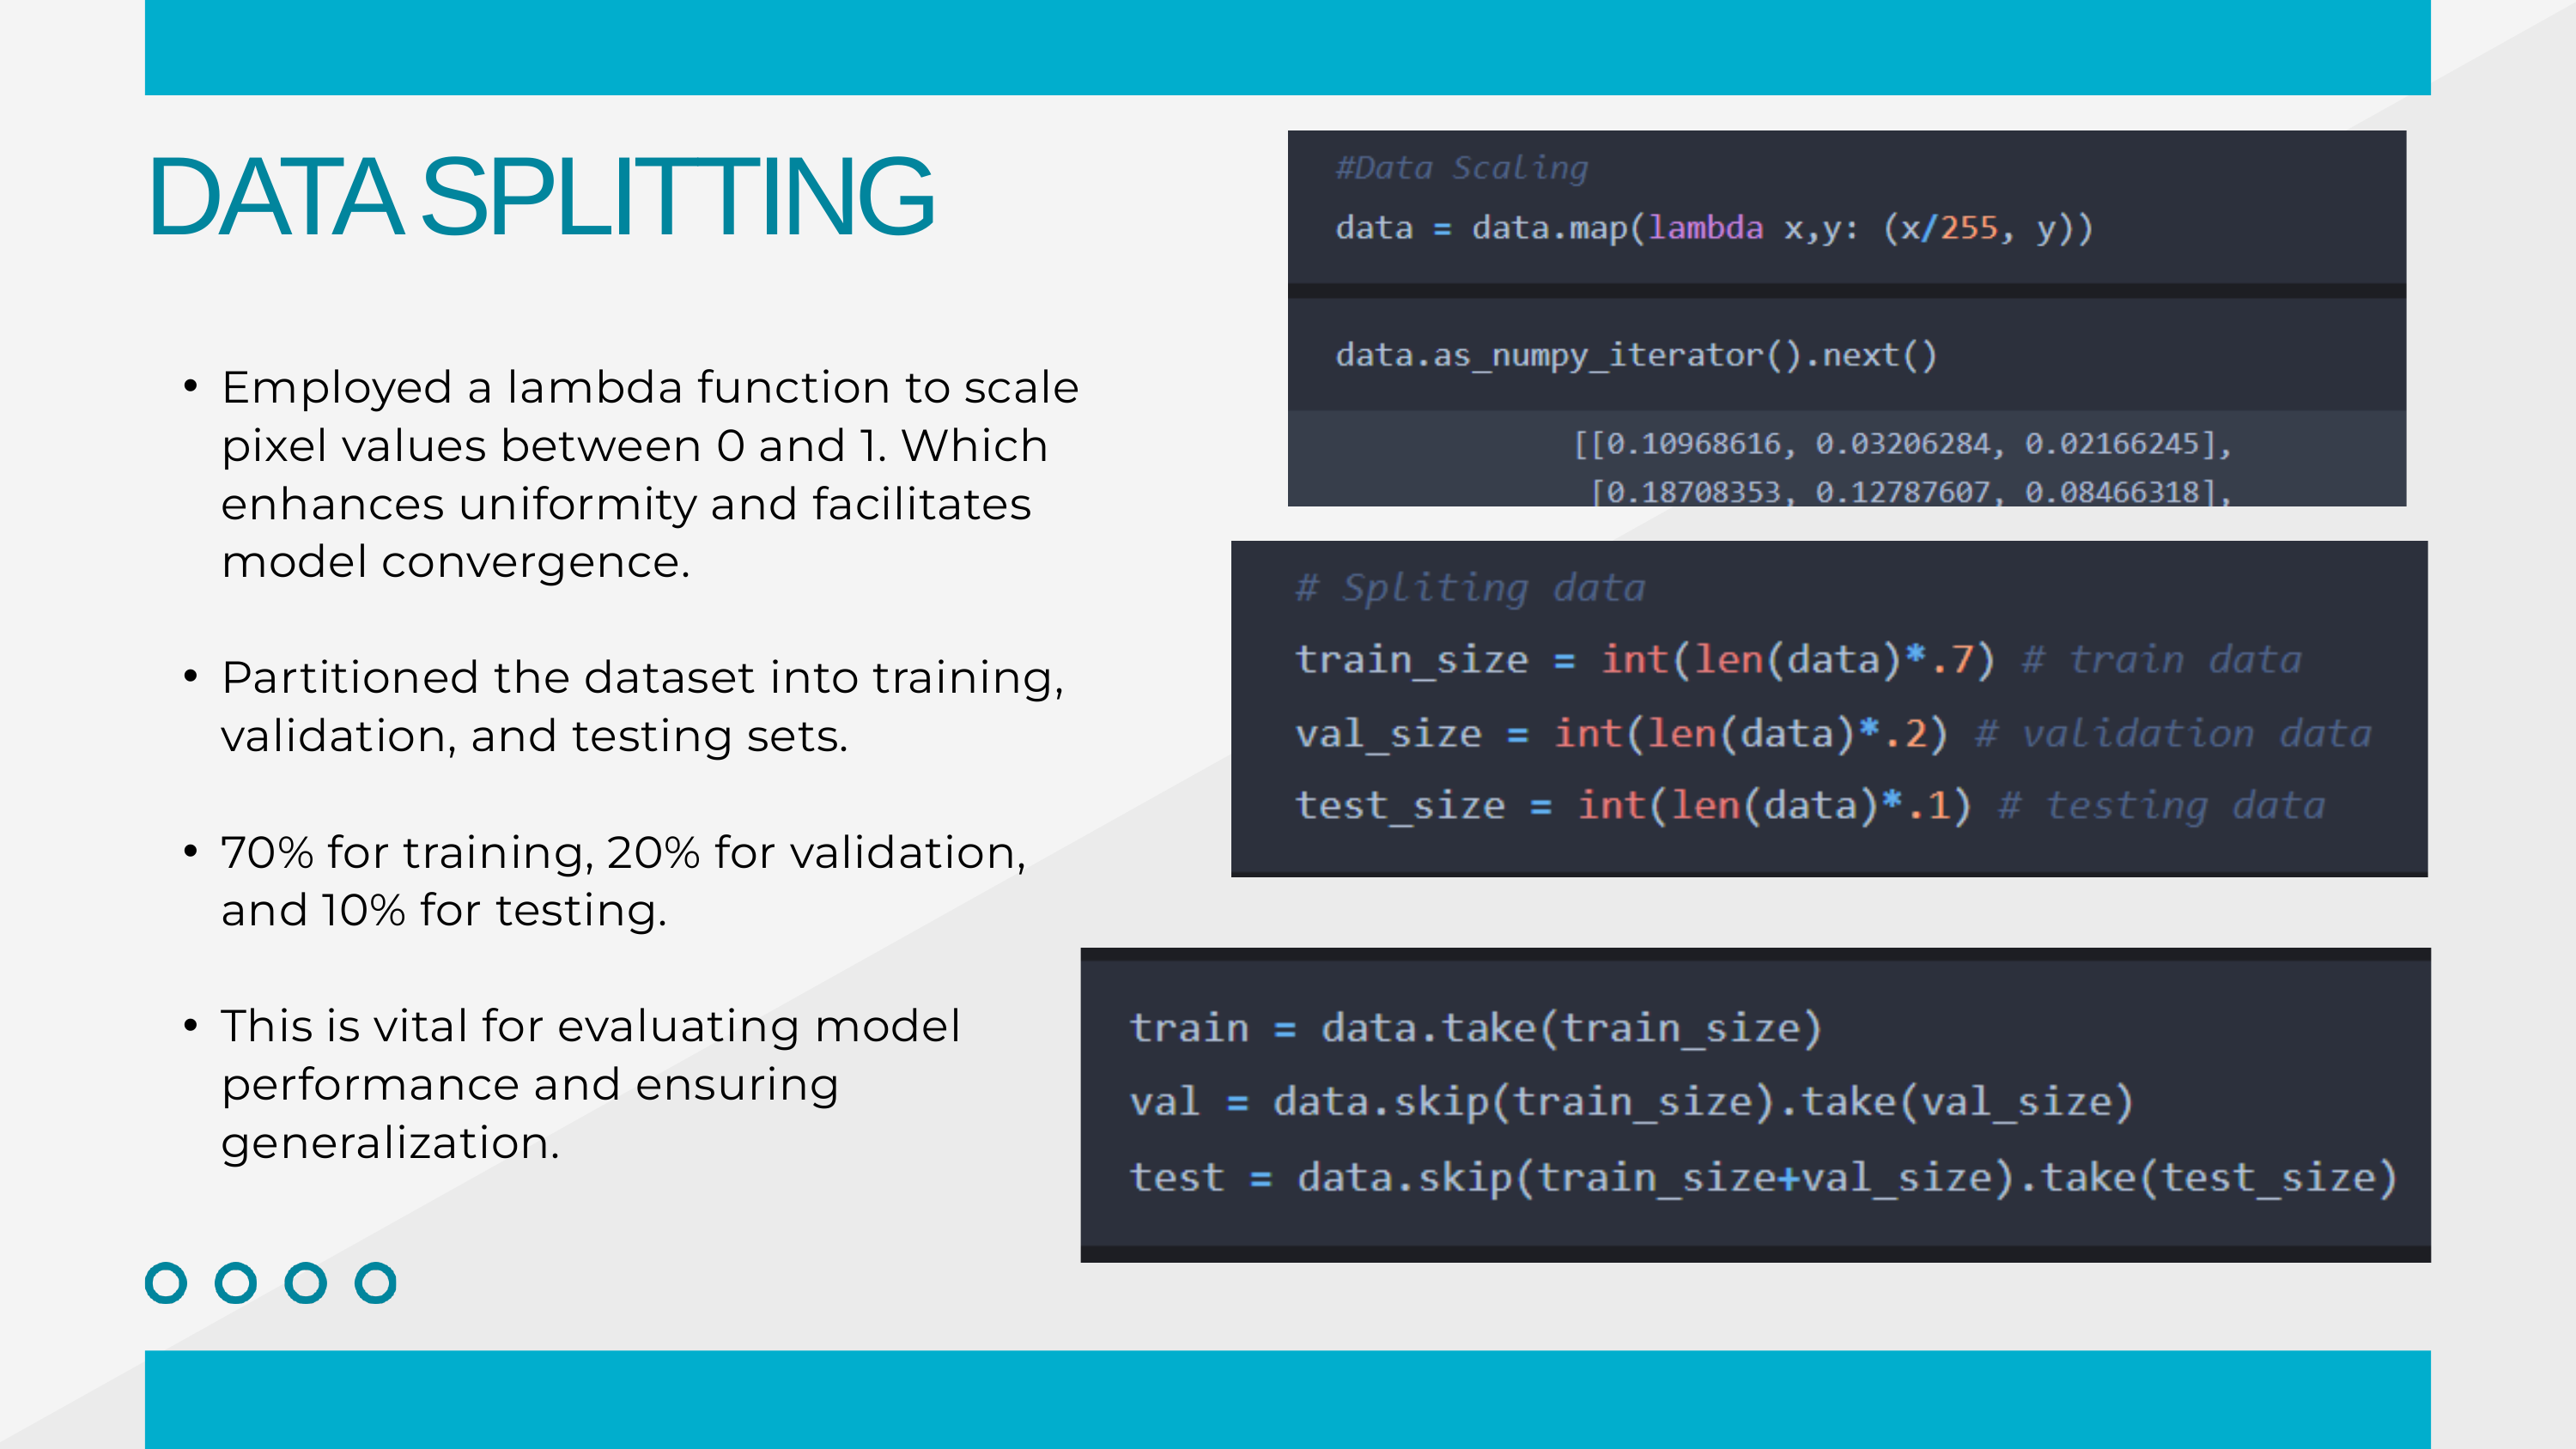

DATA SPLITTING

Employed a lambda function to scale pixel values between 0 and 1. Which enhances uniformity and facilitates model convergence.

Partitioned the dataset into training, validation, and testing sets.

70% for training, 20% for validation, and 10% for testing.

This is vital for evaluating model performance and ensuring generalization.